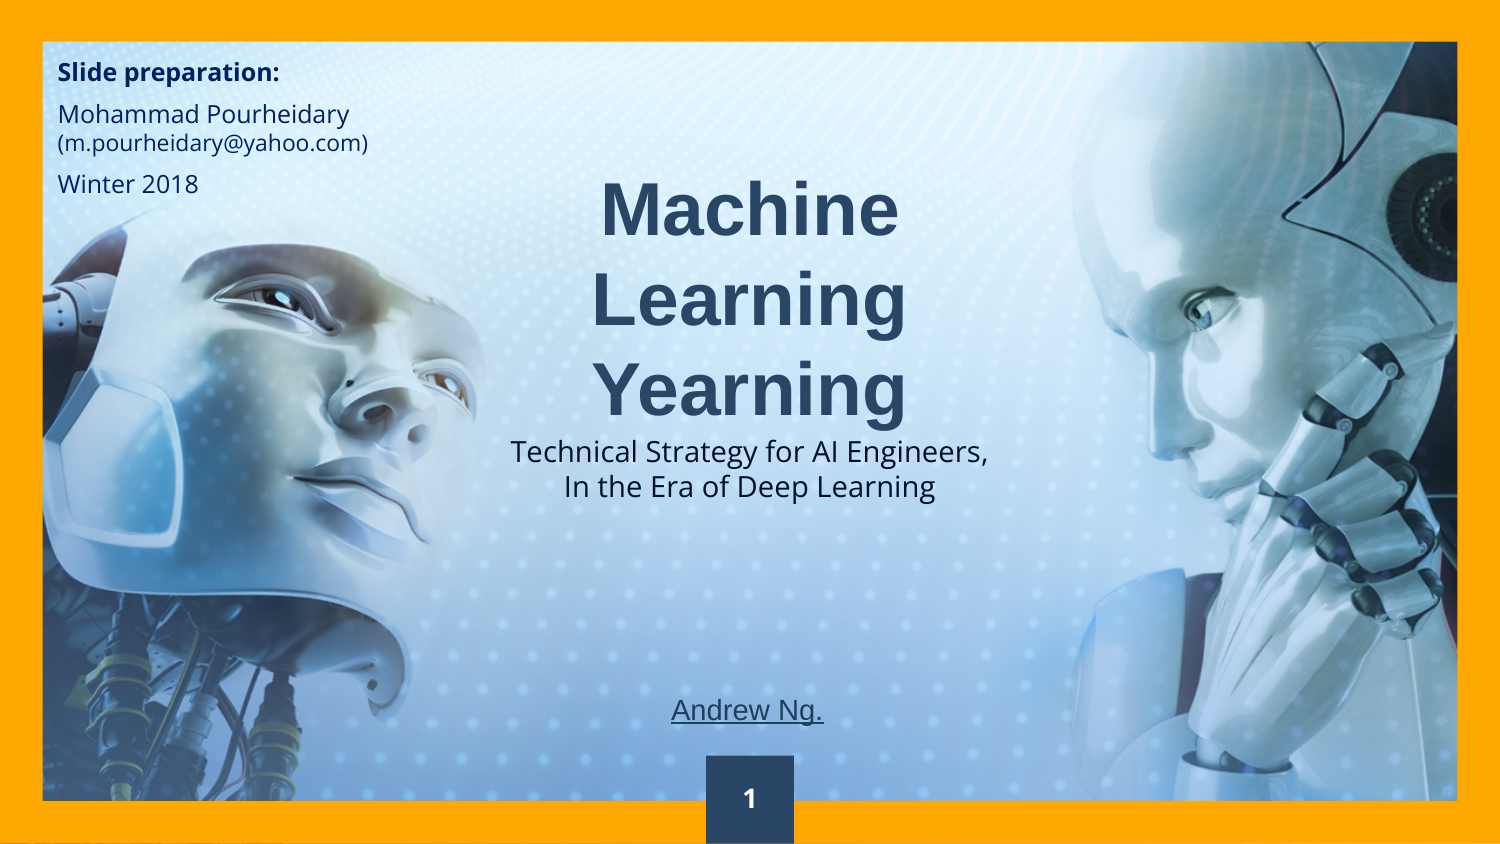

Slide preparation:
Mohammad Pourheidary (m.pourheidary@yahoo.com)
Winter 2018
Machine
Learning
Yearning
Technical Strategy for AI Engineers, In the Era of Deep Learning
Andrew Ng.
1